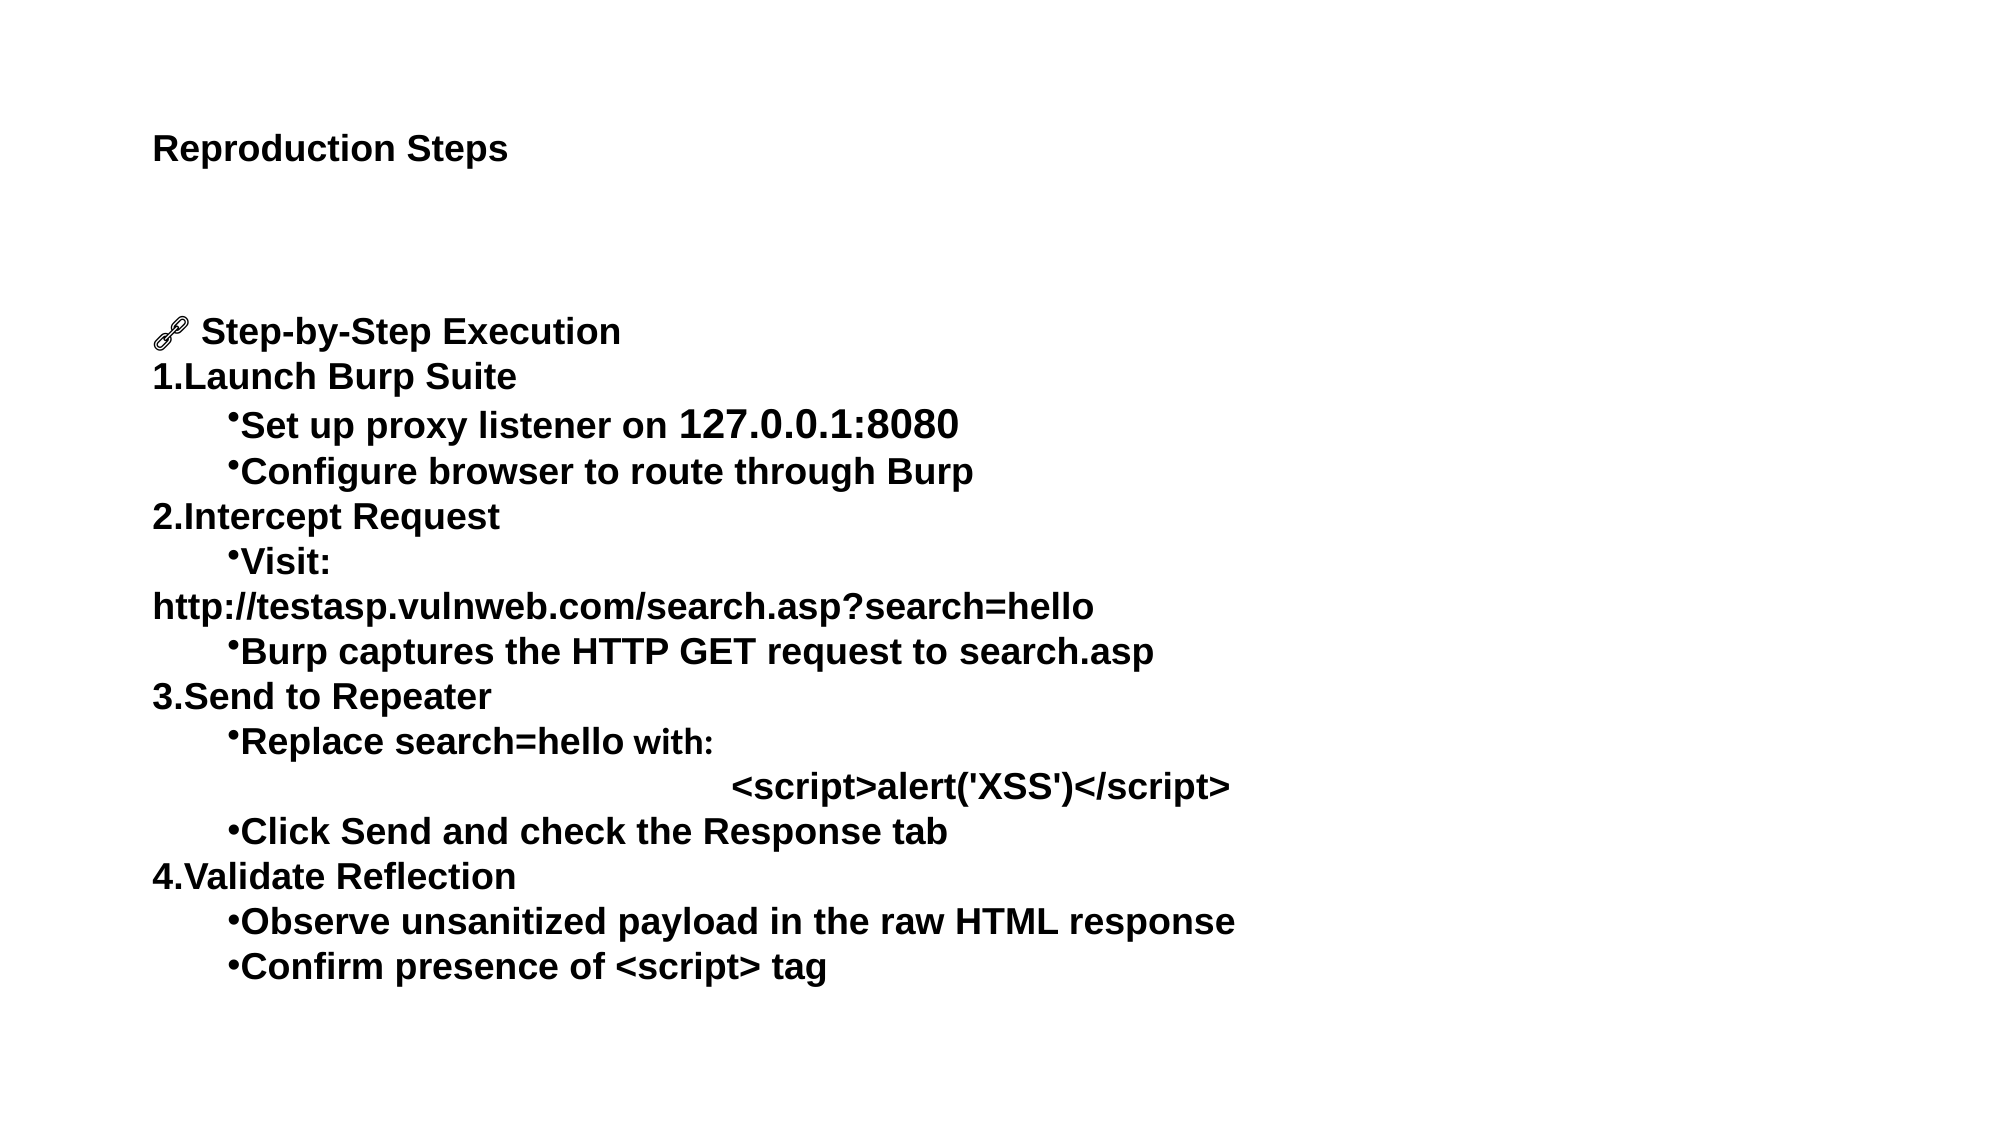

# Reproduction Steps

🔗 Step-by-Step Execution
Launch Burp Suite
Set up proxy listener on 127.0.0.1:8080
Configure browser to route through Burp
Intercept Request
Visit:
http://testasp.vulnweb.com/search.asp?search=hello
Burp captures the HTTP GET request to search.asp
Send to Repeater
Replace search=hello with:
                                                <script>alert('XSS')</script>
Click Send and check the Response tab
Validate Reflection
Observe unsanitized payload in the raw HTML response
Confirm presence of <script> tag